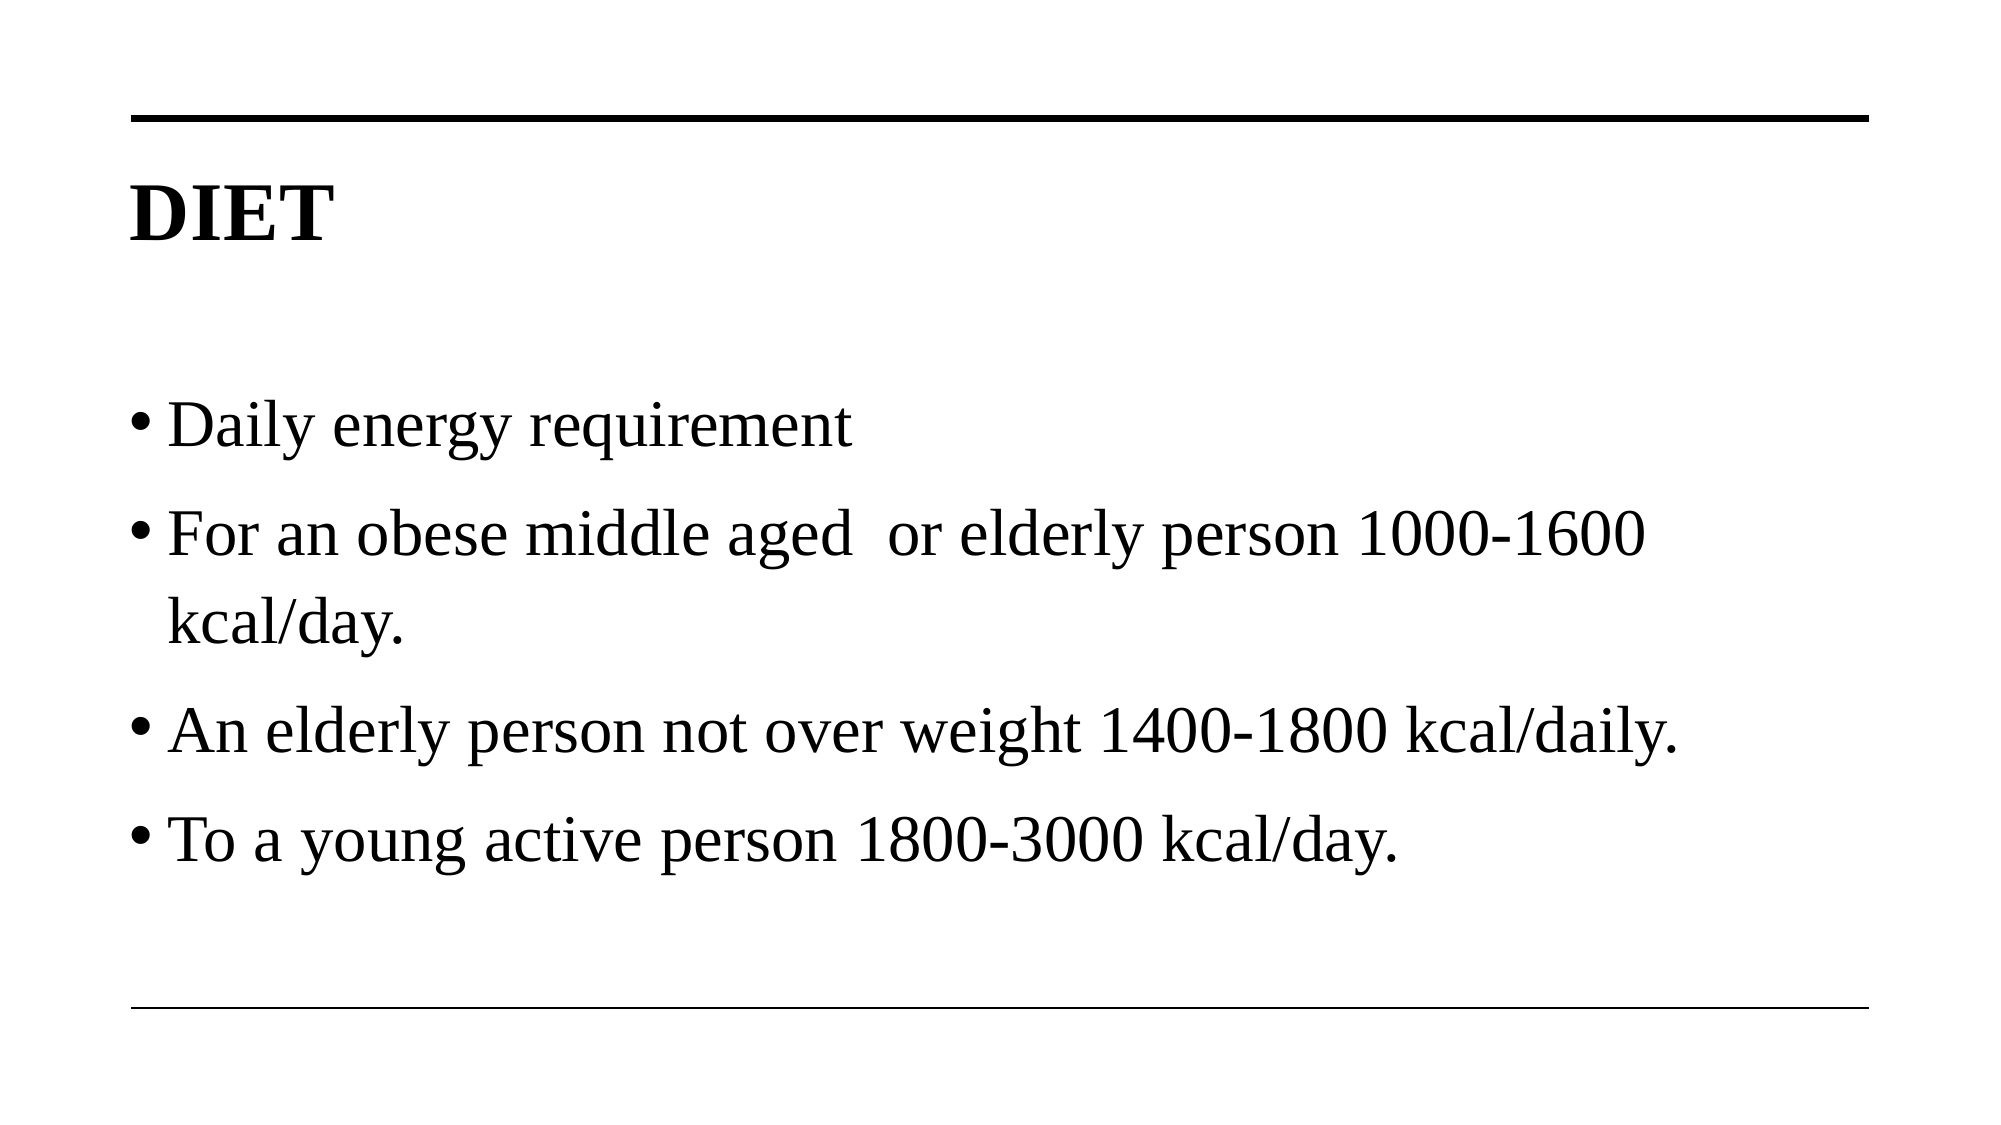

# DIET
Daily energy requirement
For an obese middle aged  or elderly person 1000-1600 kcal/day.
An elderly person not over weight 1400-1800 kcal/daily.
To a young active person 1800-3000 kcal/day.